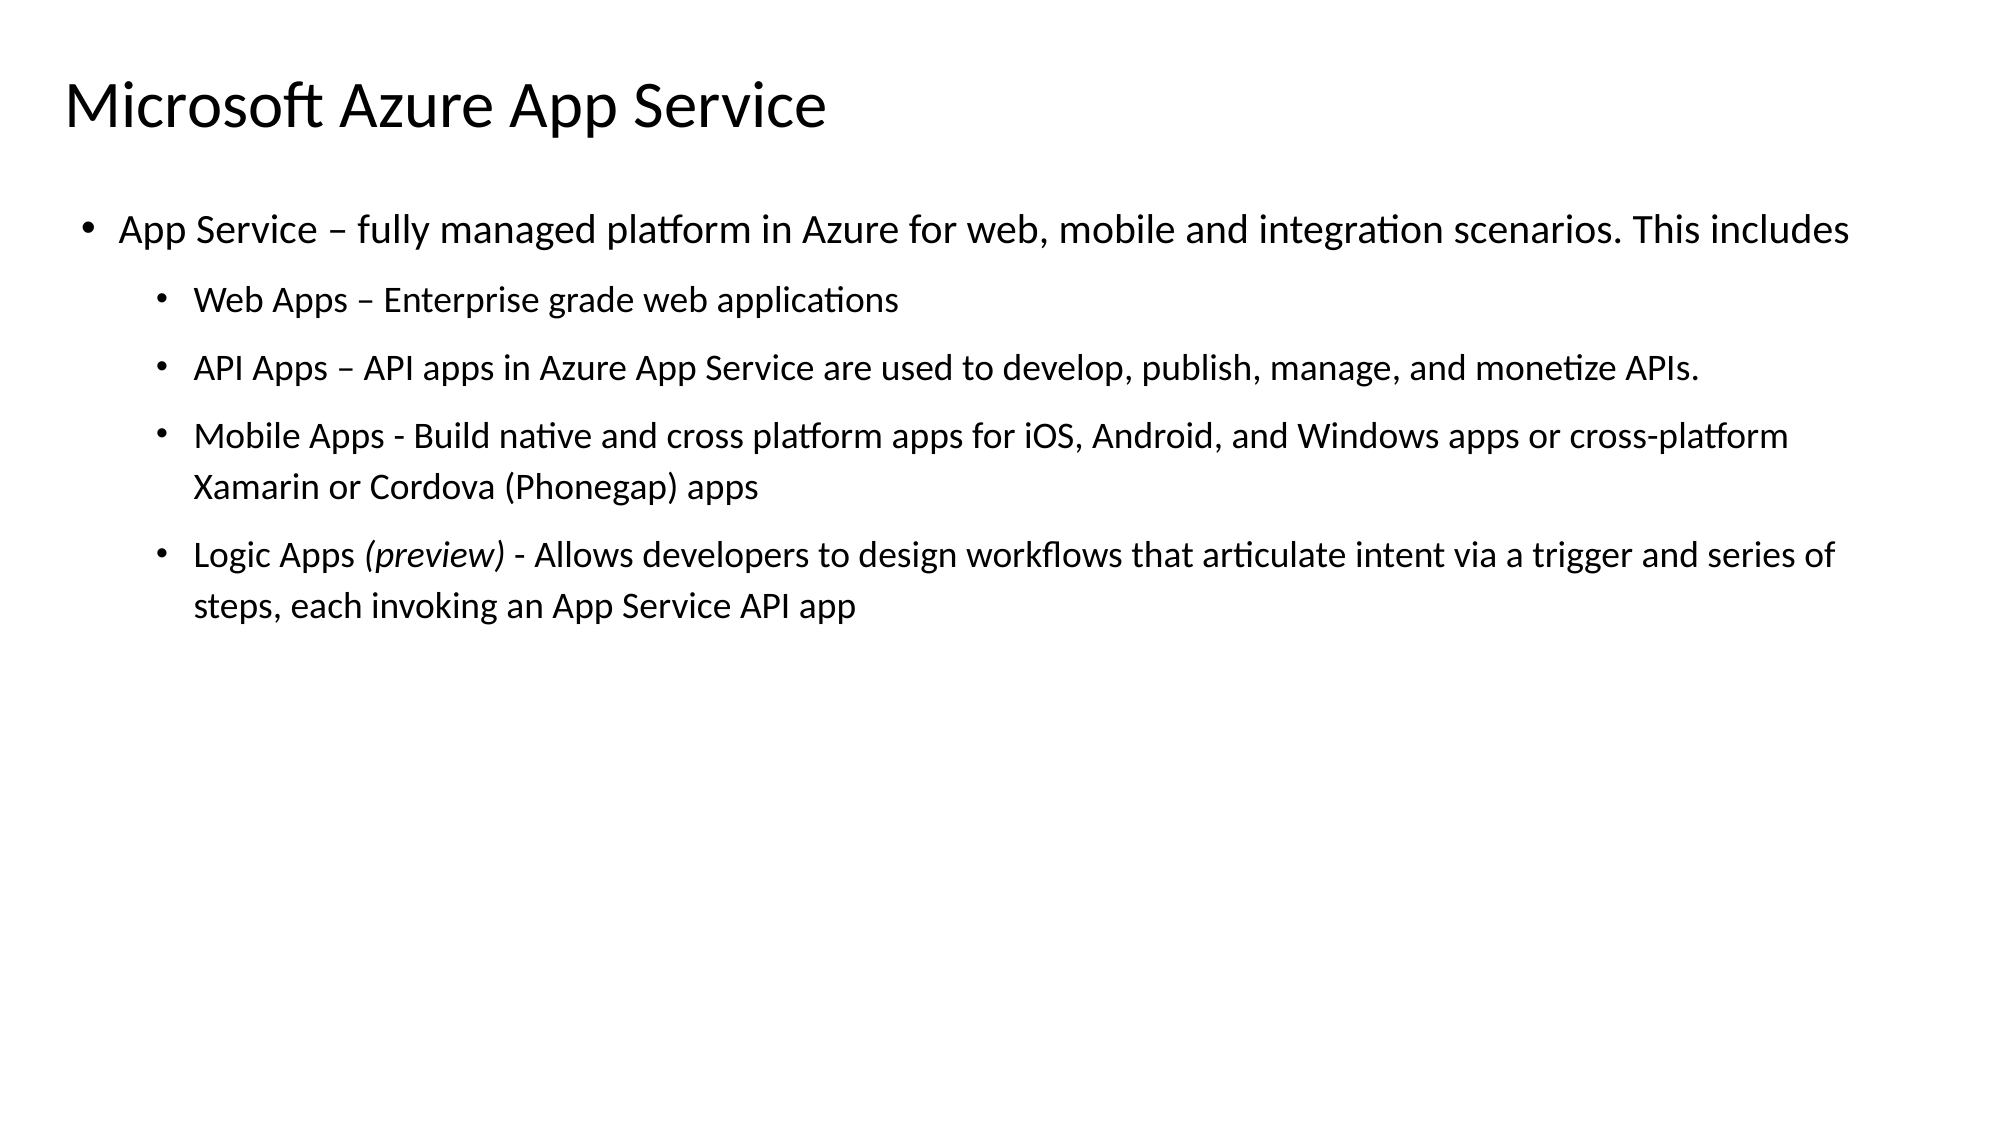

# Microsoft Azure App Service
App Service – fully managed platform in Azure for web, mobile and integration scenarios. This includes
Web Apps – Enterprise grade web applications
API Apps – API apps in Azure App Service are used to develop, publish, manage, and monetize APIs.
Mobile Apps - Build native and cross platform apps for iOS, Android, and Windows apps or cross-platform Xamarin or Cordova (Phonegap) apps
Logic Apps (preview) - Allows developers to design workflows that articulate intent via a trigger and series of steps, each invoking an App Service API app